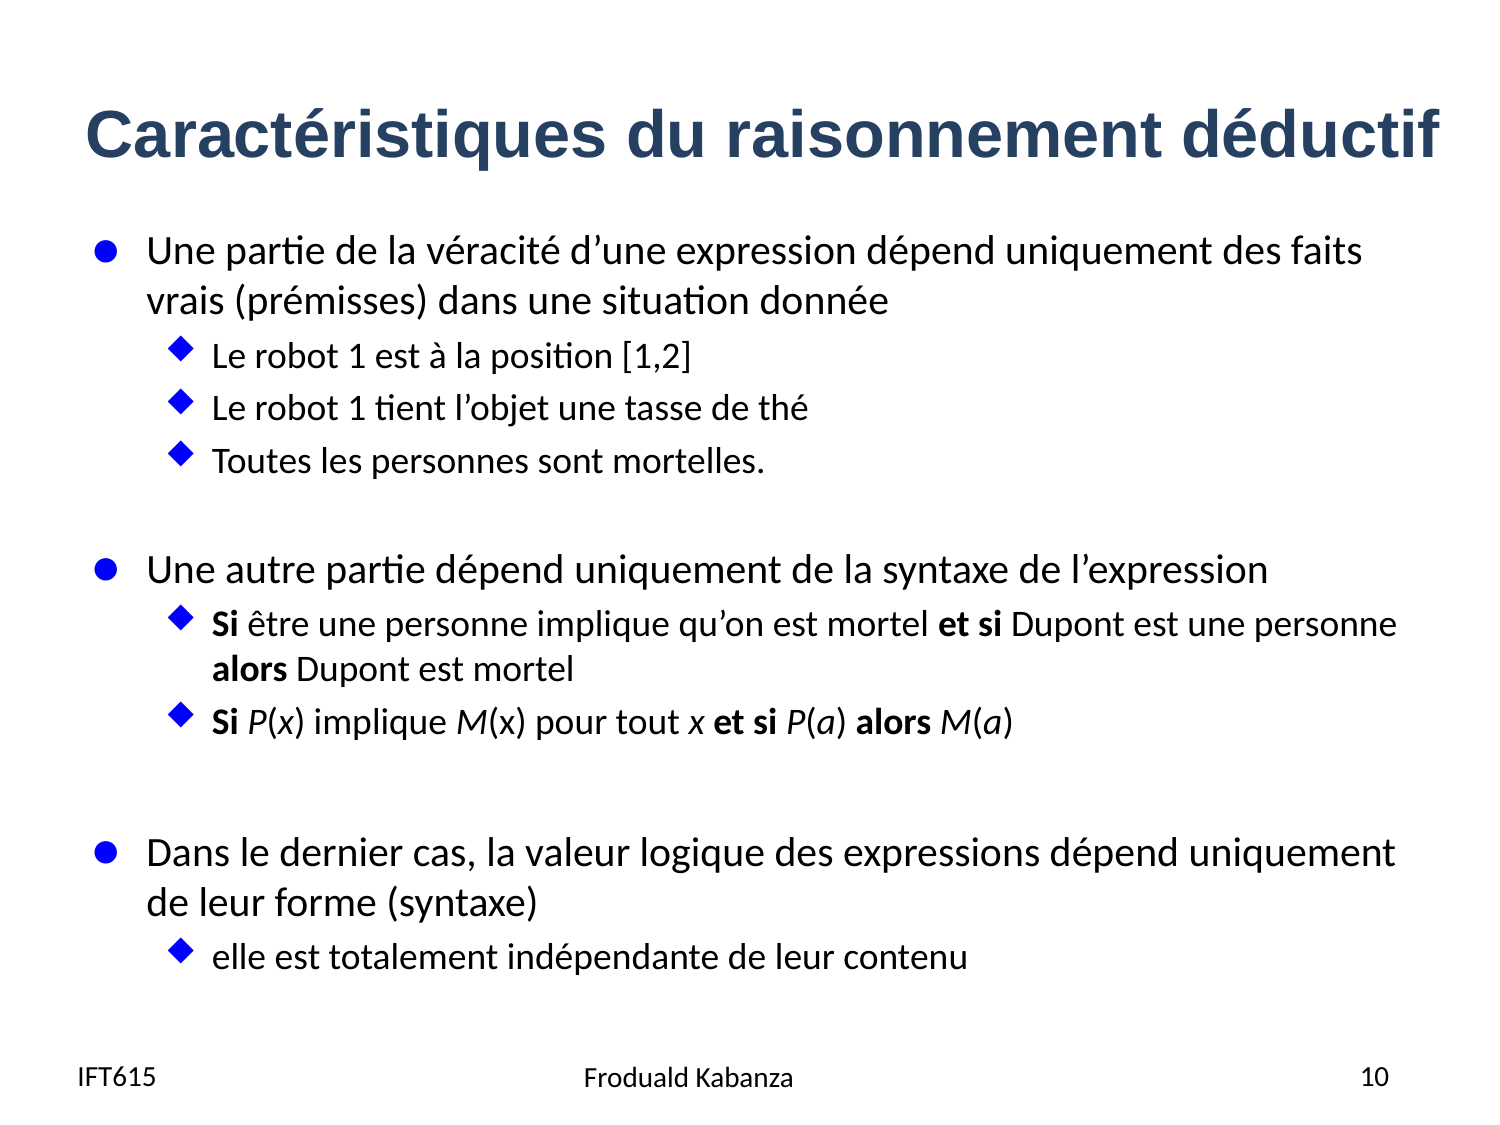

# Caractéristiques du raisonnement déductif
Une partie de la véracité d’une expression dépend uniquement des faits vrais (prémisses) dans une situation donnée
Le robot 1 est à la position [1,2]
Le robot 1 tient l’objet une tasse de thé
Toutes les personnes sont mortelles.

Une autre partie dépend uniquement de la syntaxe de l’expression
Si être une personne implique qu’on est mortel et si Dupont est une personne alors Dupont est mortel
Si P(x) implique M(x) pour tout x et si P(a) alors M(a)

Dans le dernier cas, la valeur logique des expressions dépend uniquement de leur forme (syntaxe)
elle est totalement indépendante de leur contenu
IFT615
10
Froduald Kabanza